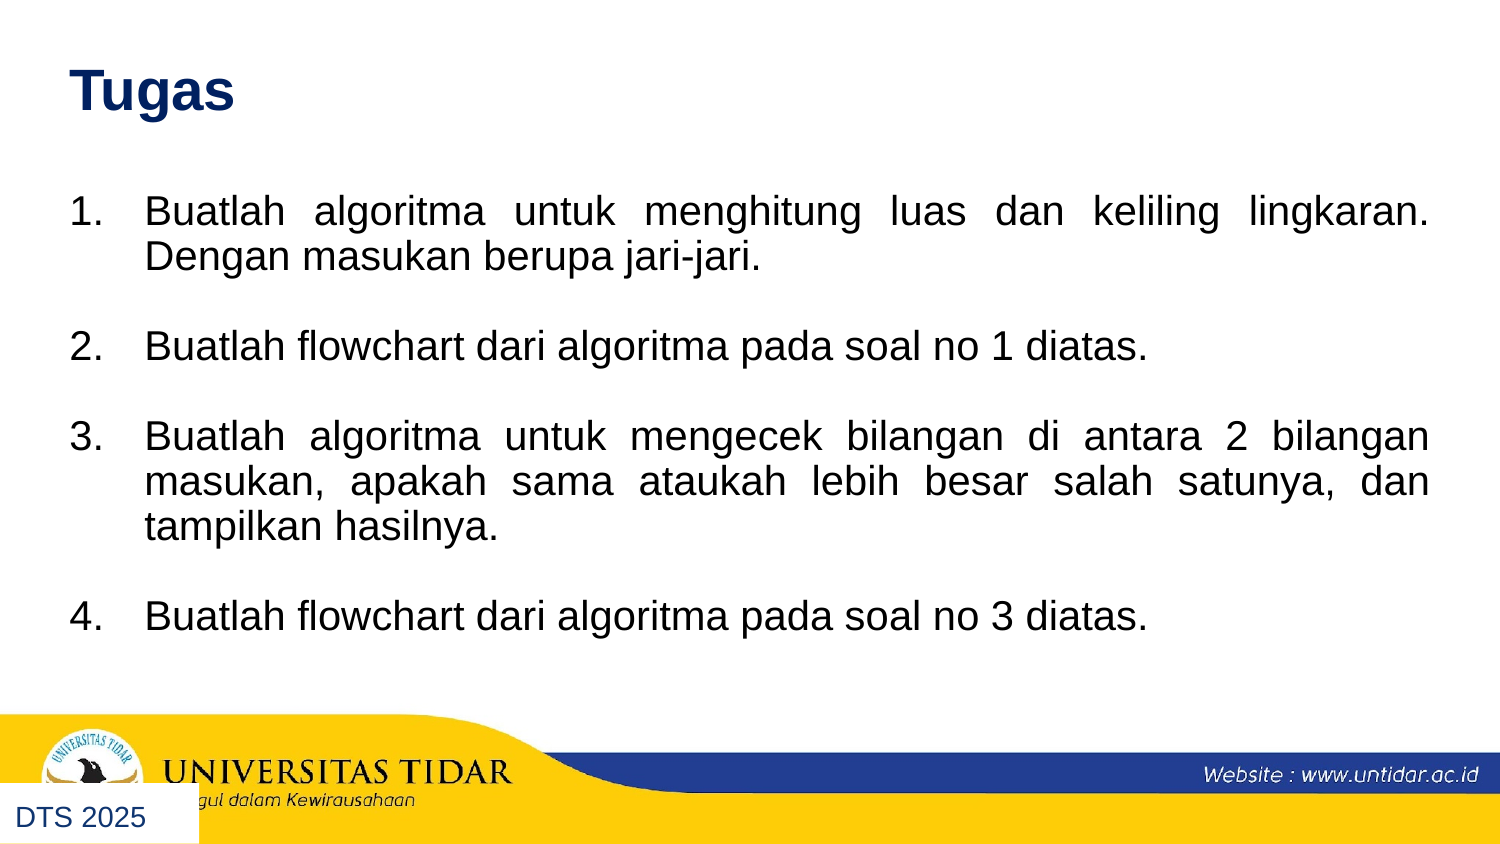

Tugas
Buatlah algoritma untuk menghitung luas dan keliling lingkaran. Dengan masukan berupa jari-jari.

Buatlah flowchart dari algoritma pada soal no 1 diatas.

Buatlah algoritma untuk mengecek bilangan di antara 2 bilangan masukan, apakah sama ataukah lebih besar salah satunya, dan tampilkan hasilnya.

Buatlah flowchart dari algoritma pada soal no 3 diatas.

DTS 2025